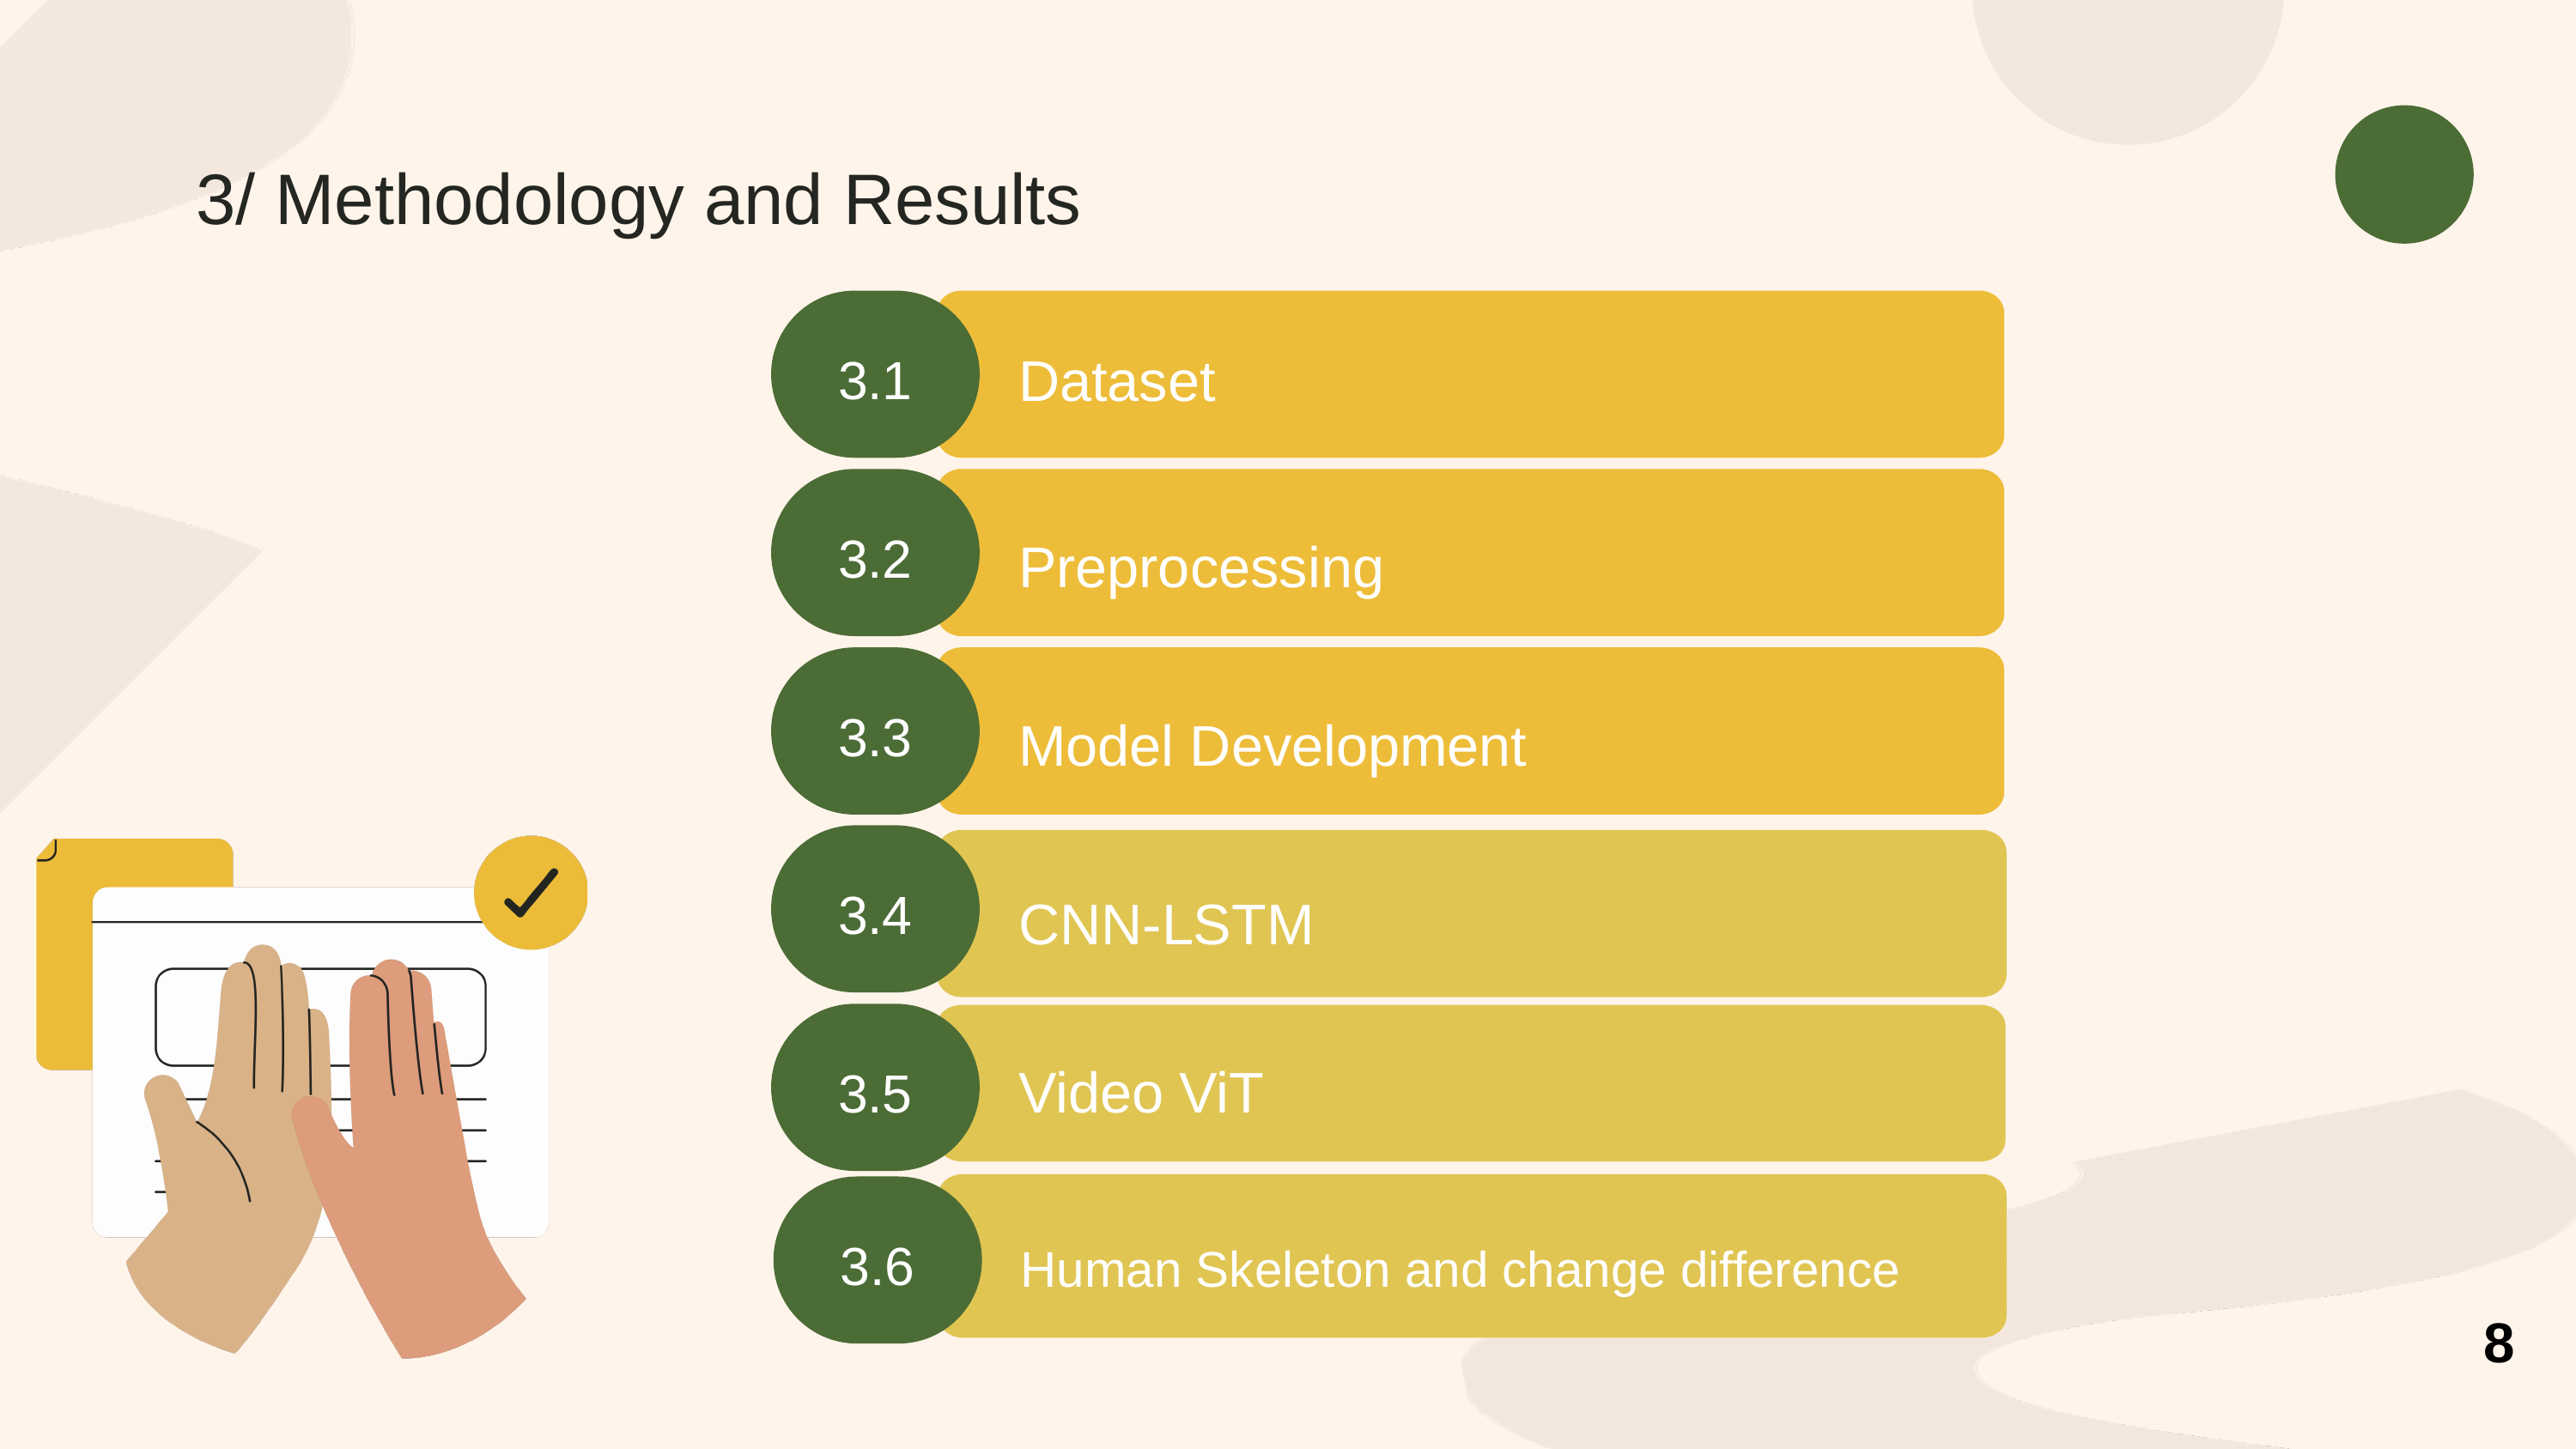

3/ Methodology and Results

3.1

Dataset

3.2

Preprocessing

3.3

Model Development

3.4

CNN-LSTM

3.5

Video ViT

3.6
Human Skeleton and change difference
8